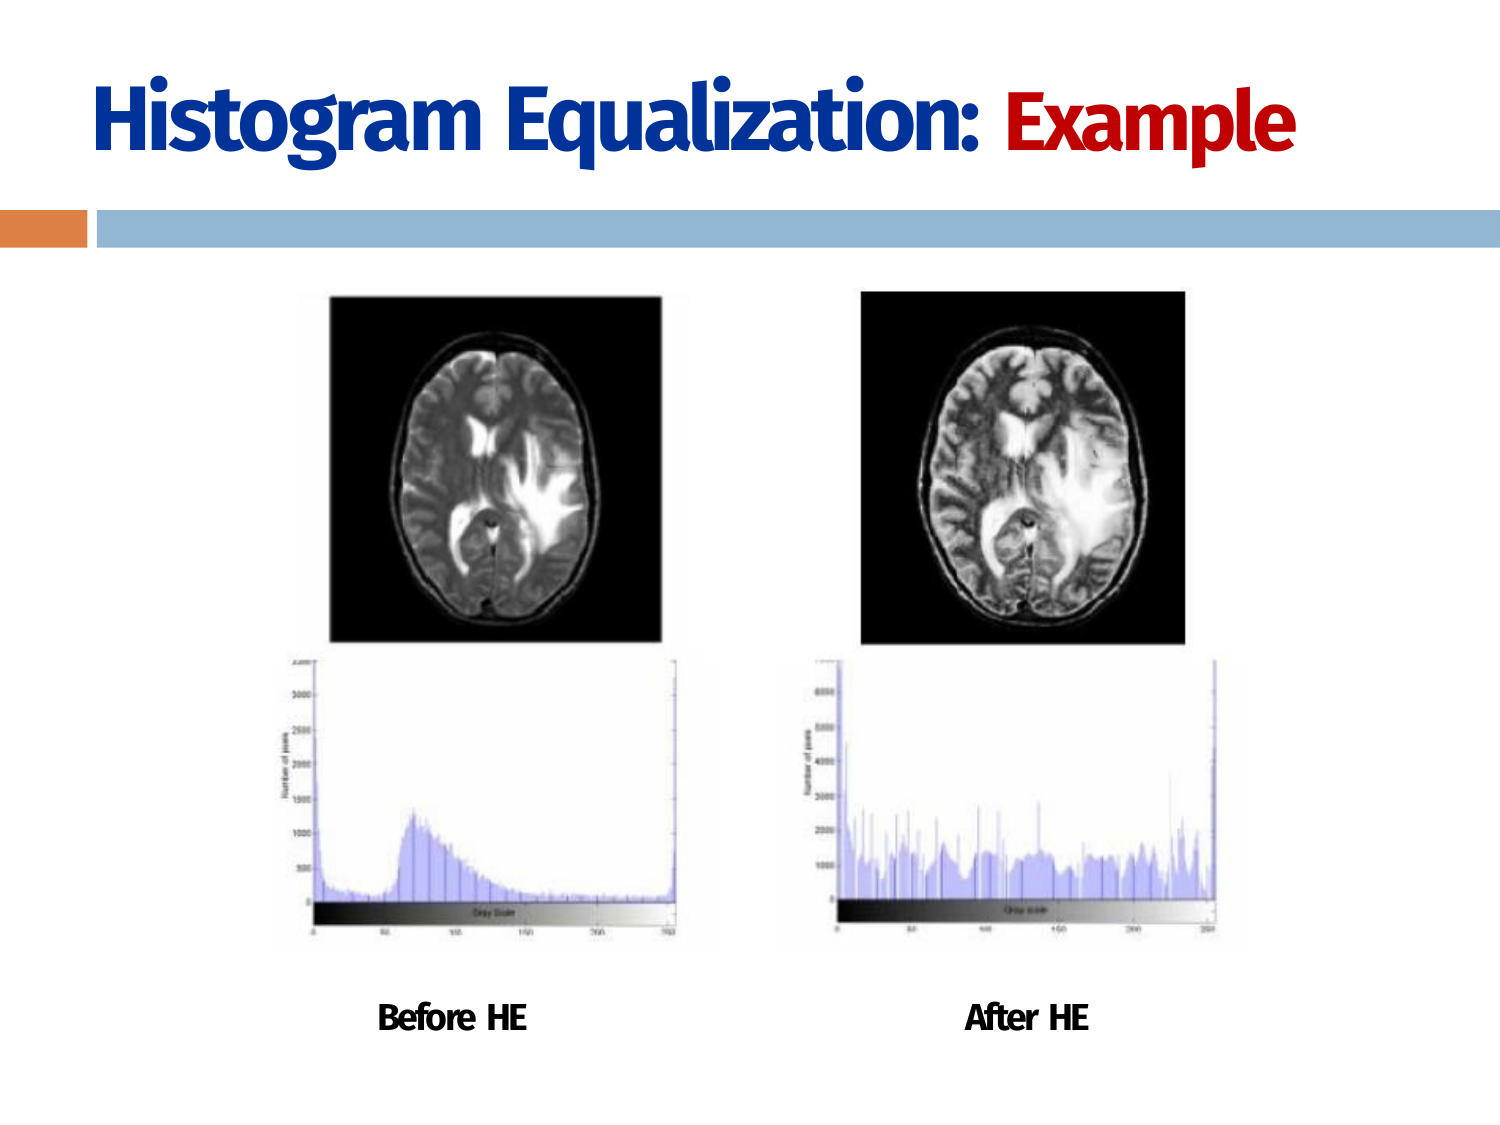

# Histogram Equalization: Example

Before HE
After HE